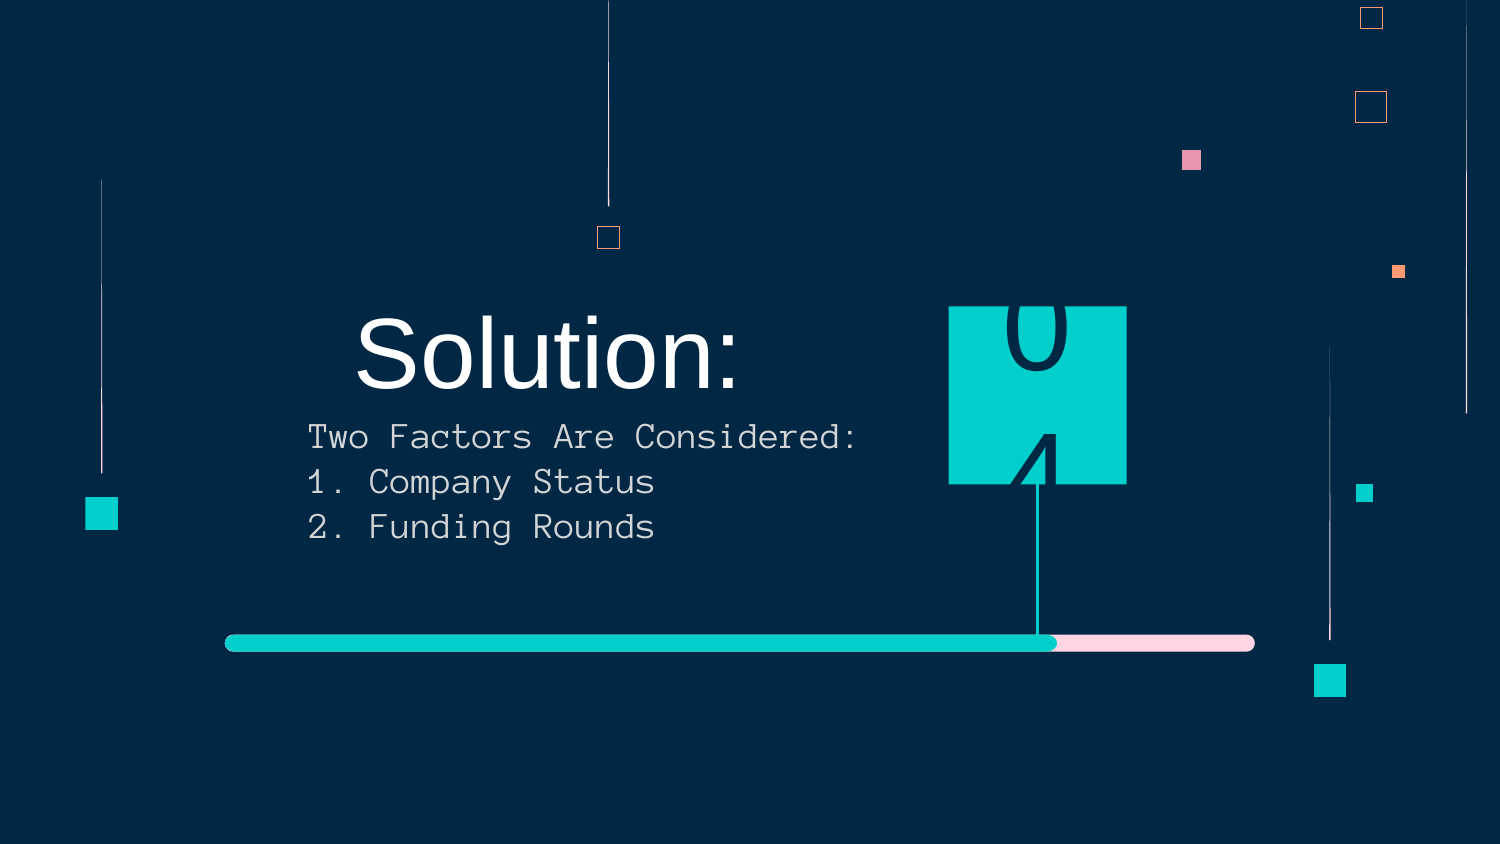

# Solution:

04
Two Factors Are Considered:
1. Company Status
2. Funding Rounds